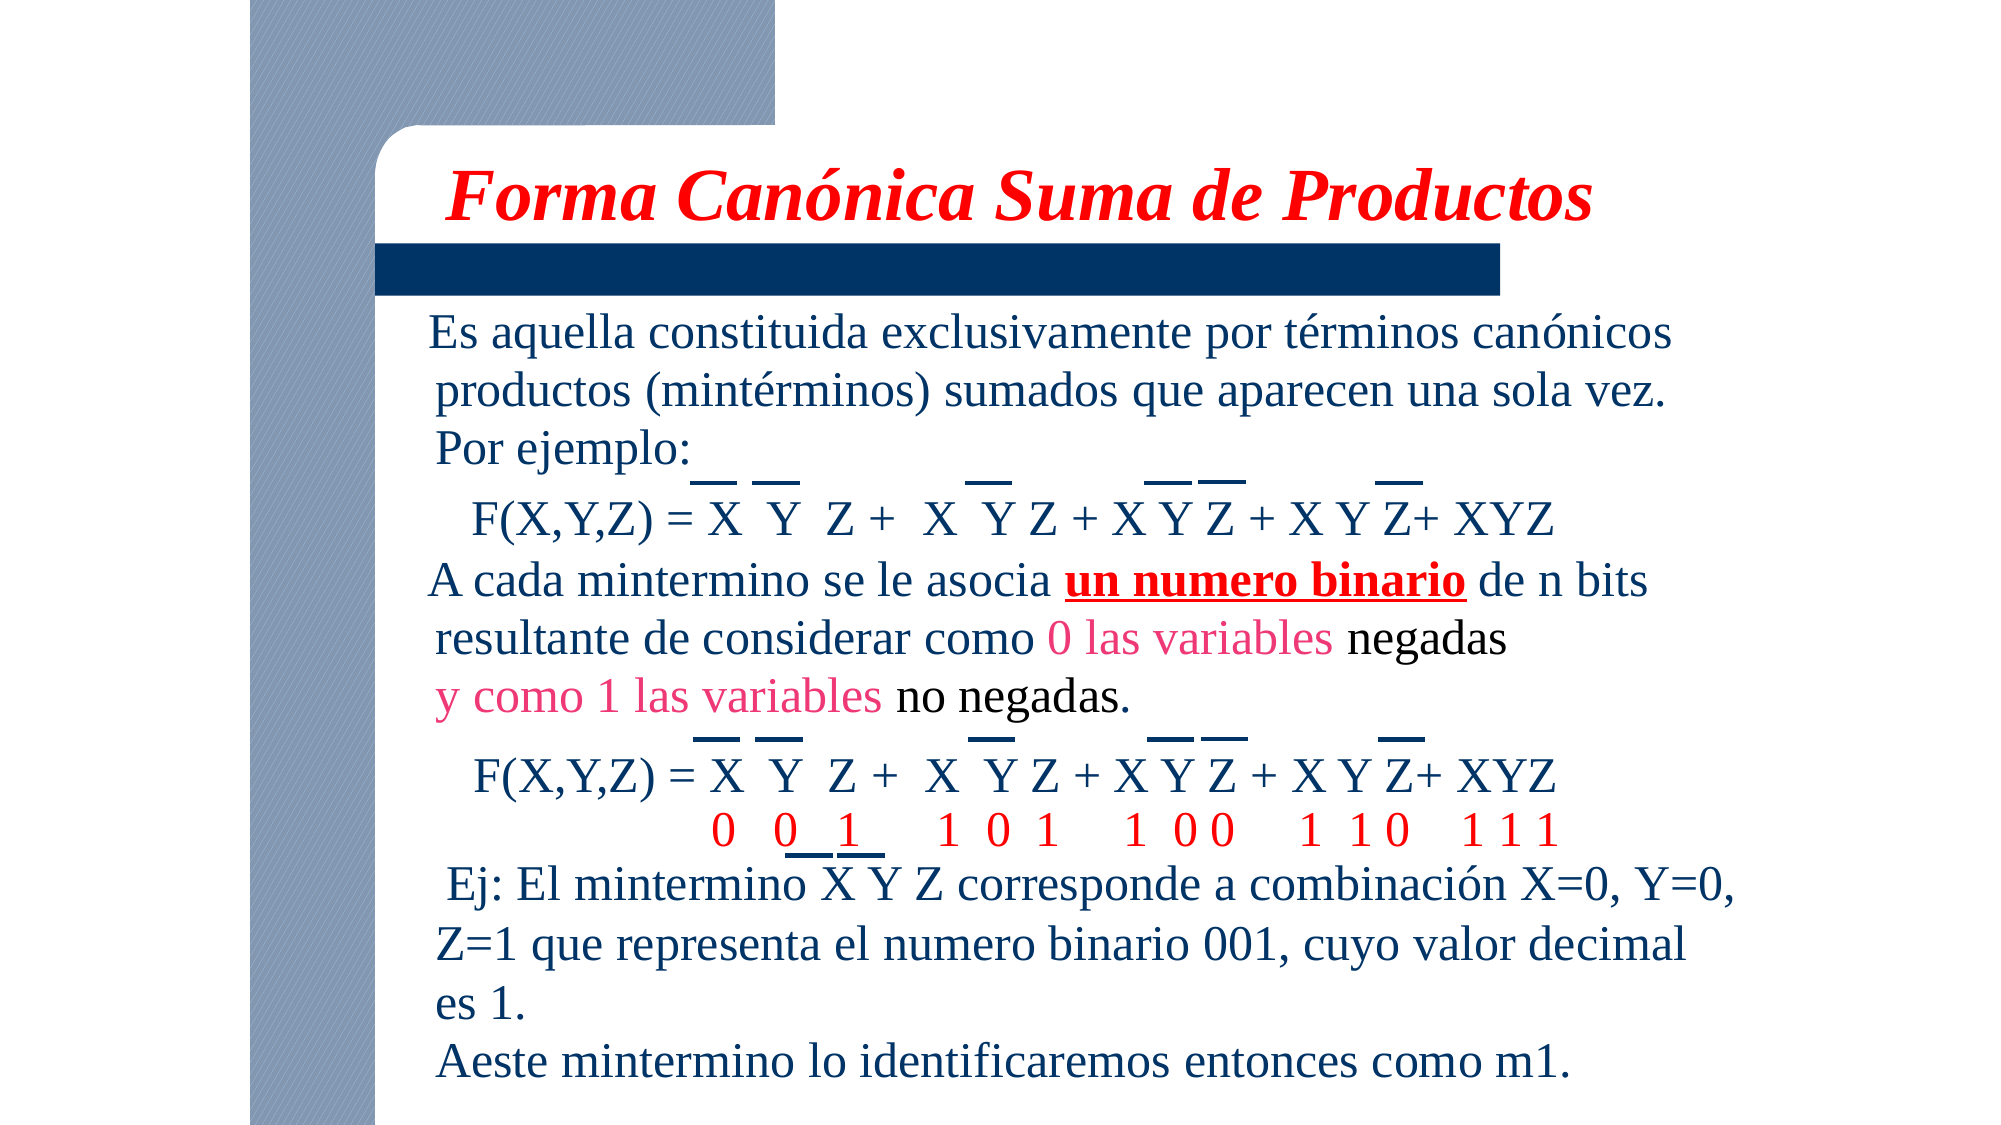

Forma Canónica Suma de Productos

Es aquella constituida exclusivamente por términos canónicos
	productos (mintérminos) sumados que aparecen una sola vez.
	Por ejemplo:

F(X,Y,Z) = X  Y  Z +  X  Y Z + X Y Z + X Y Z+ XYZ
A cada mintermino se le asocia un numero binario de n bits
	resultante de considerar como 0 las variables negadas
	y como 1 las variables no negadas.

F(X,Y,Z) = X  Y  Z +  X  Y Z + X Y Z + X Y Z+ XYZ
                   0   0   1      1  0  1     1  0 0     1  1 0    1 1 1

Ej: El mintermino X Y Z corresponde a combinación X=0, Y=0,
Z=1 que representa el numero binario 001, cuyo valor decimal
es 1.
Aeste mintermino lo identificaremos entonces como m1.